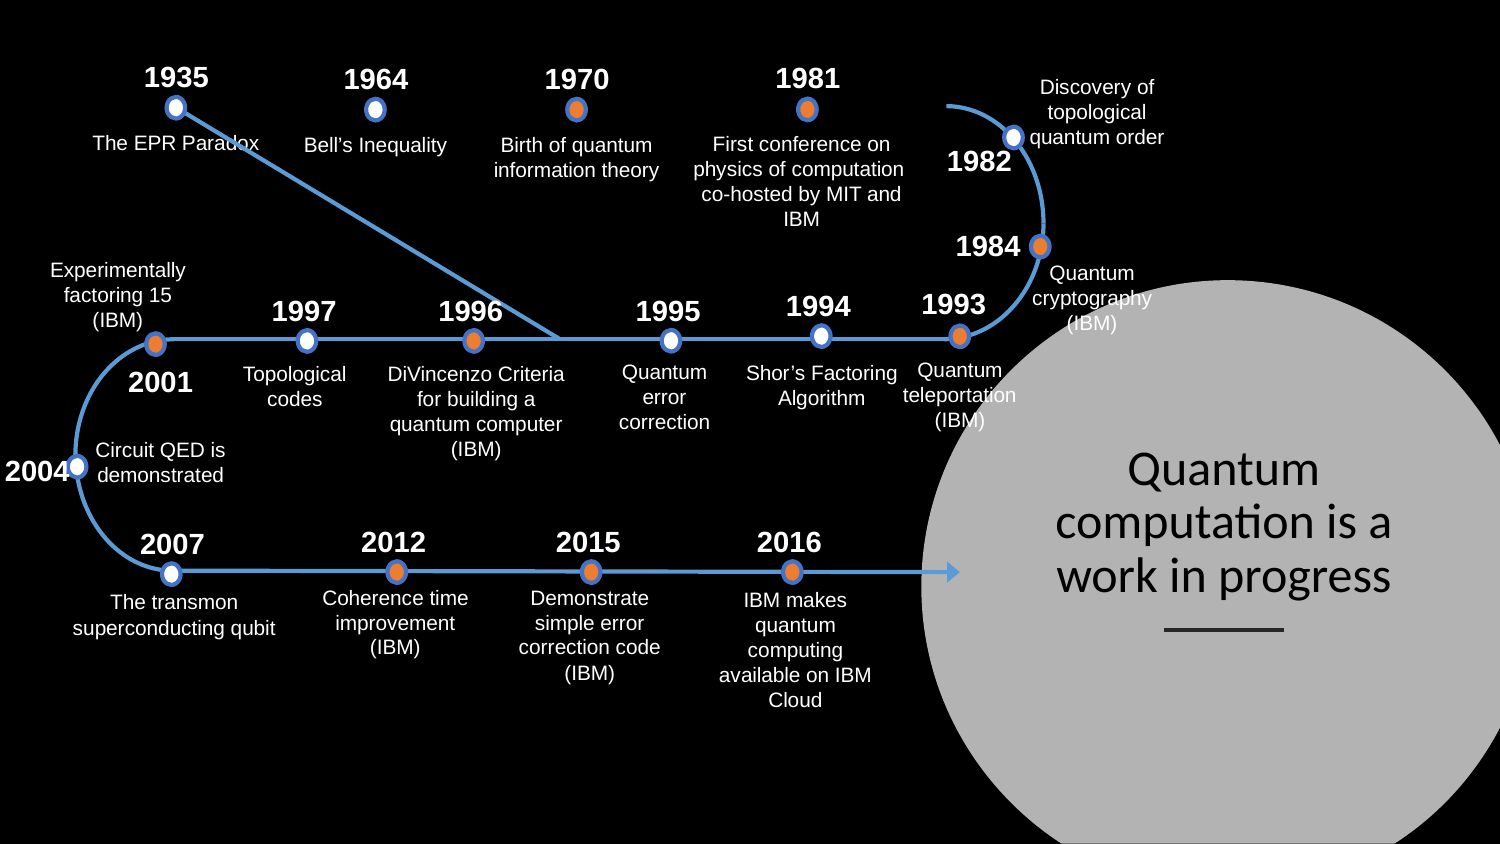

1935
1981
1964
1970
Discovery of topological quantum order

The EPR Paradox
First conference on physics of computation
co-hosted by MIT and IBM

Bell’s Inequality
Birth of quantum information theory

1982
1984

Experimentally factoring 15 (IBM)
Quantum cryptography (IBM)
1993

1994
1995
1997
1996

Quantum teleportation (IBM)
Quantum error correction
Shor’s Factoring Algorithm
Topological codes
DiVincenzo Criteria for building a quantum computer (IBM)
2001

Quantum computation is a work in progress
Circuit QED is demonstrated
2004

2012
2015
2016
2007

Coherence time improvement (IBM)
Demonstrate simple error correction code (IBM)
IBM makes quantum computing available on IBM Cloud
The transmon superconducting qubit